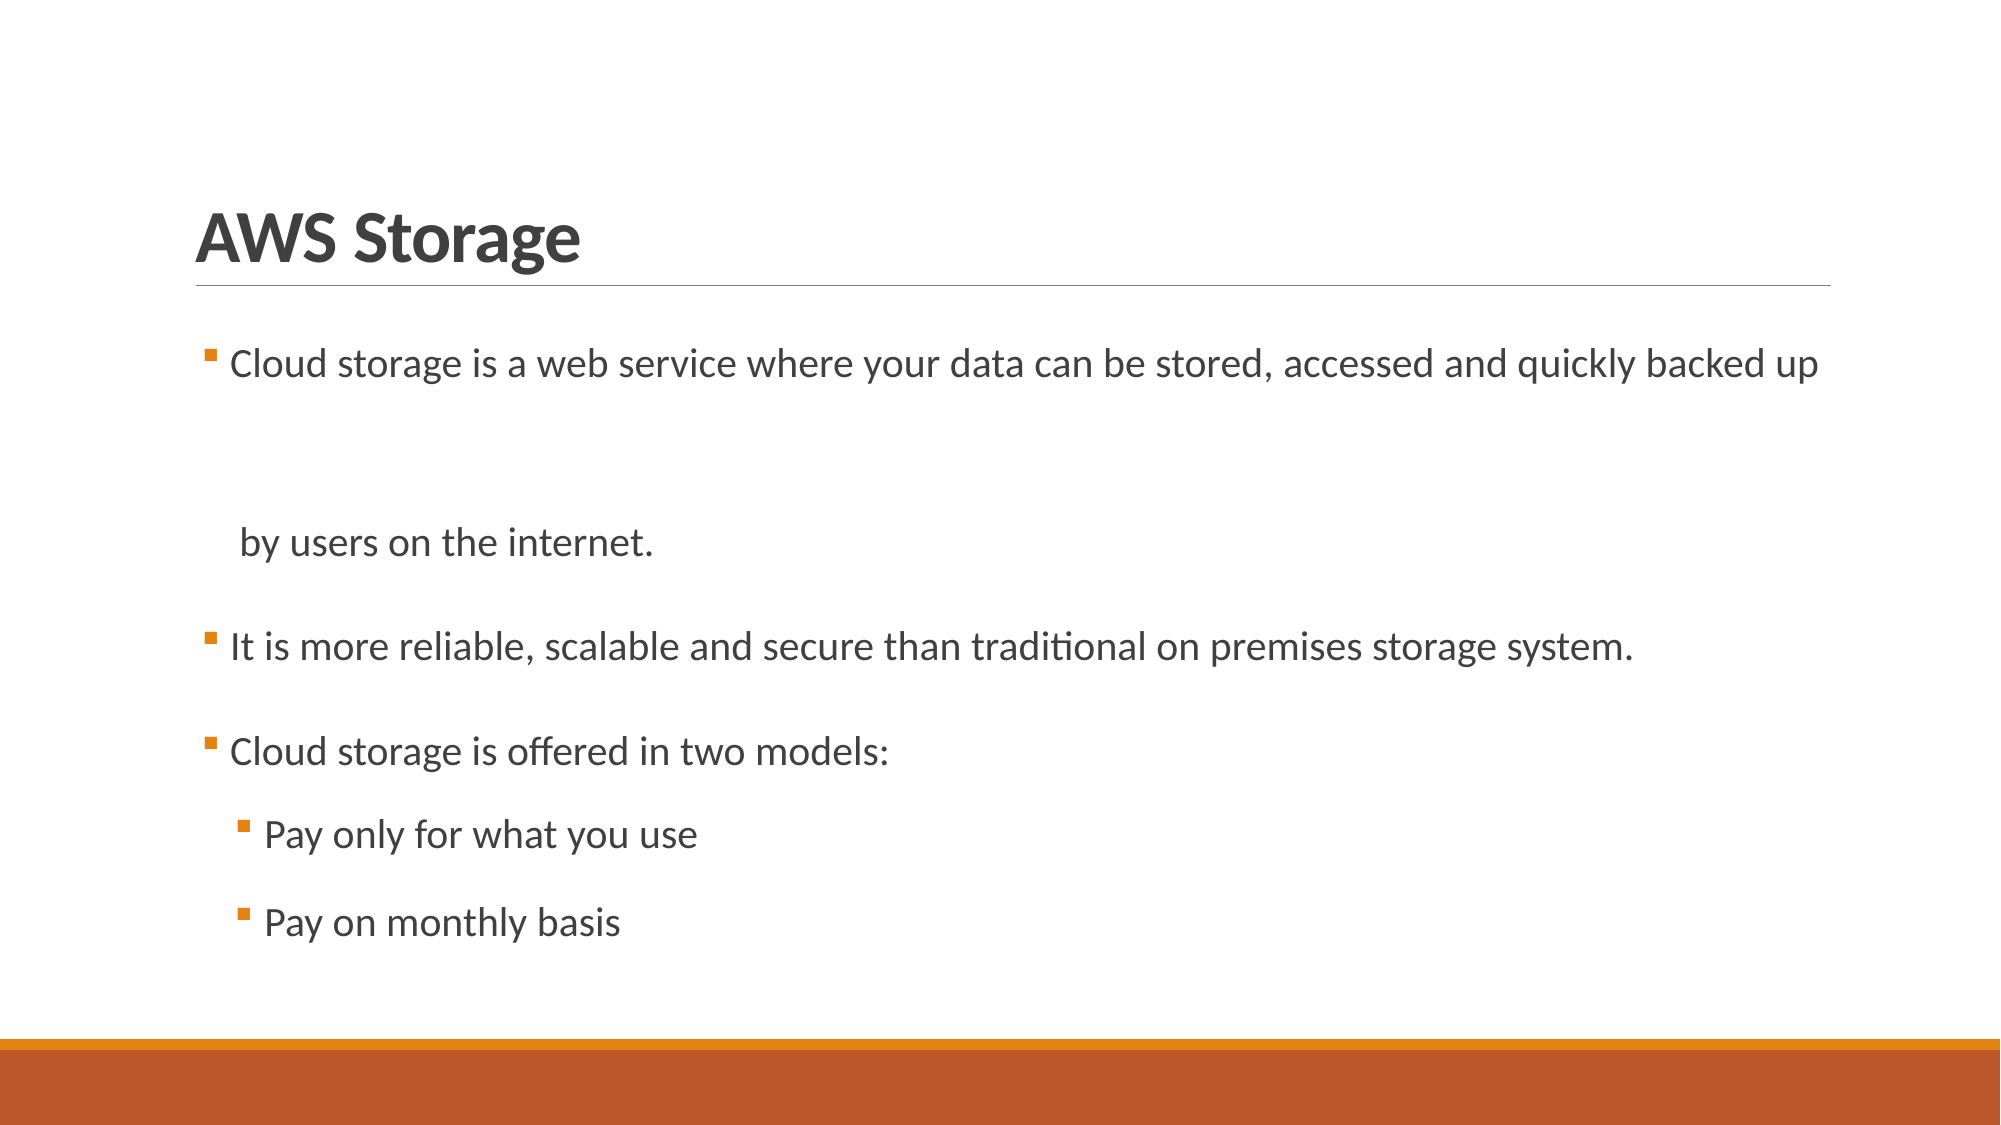

# AWS Storage
 Cloud storage is a web service where your data can be stored, accessed and quickly backed up
    by users on the internet.
 It is more reliable, scalable and secure than traditional on premises storage system.
 Cloud storage is offered in two models:
Pay only for what you use
Pay on monthly basis